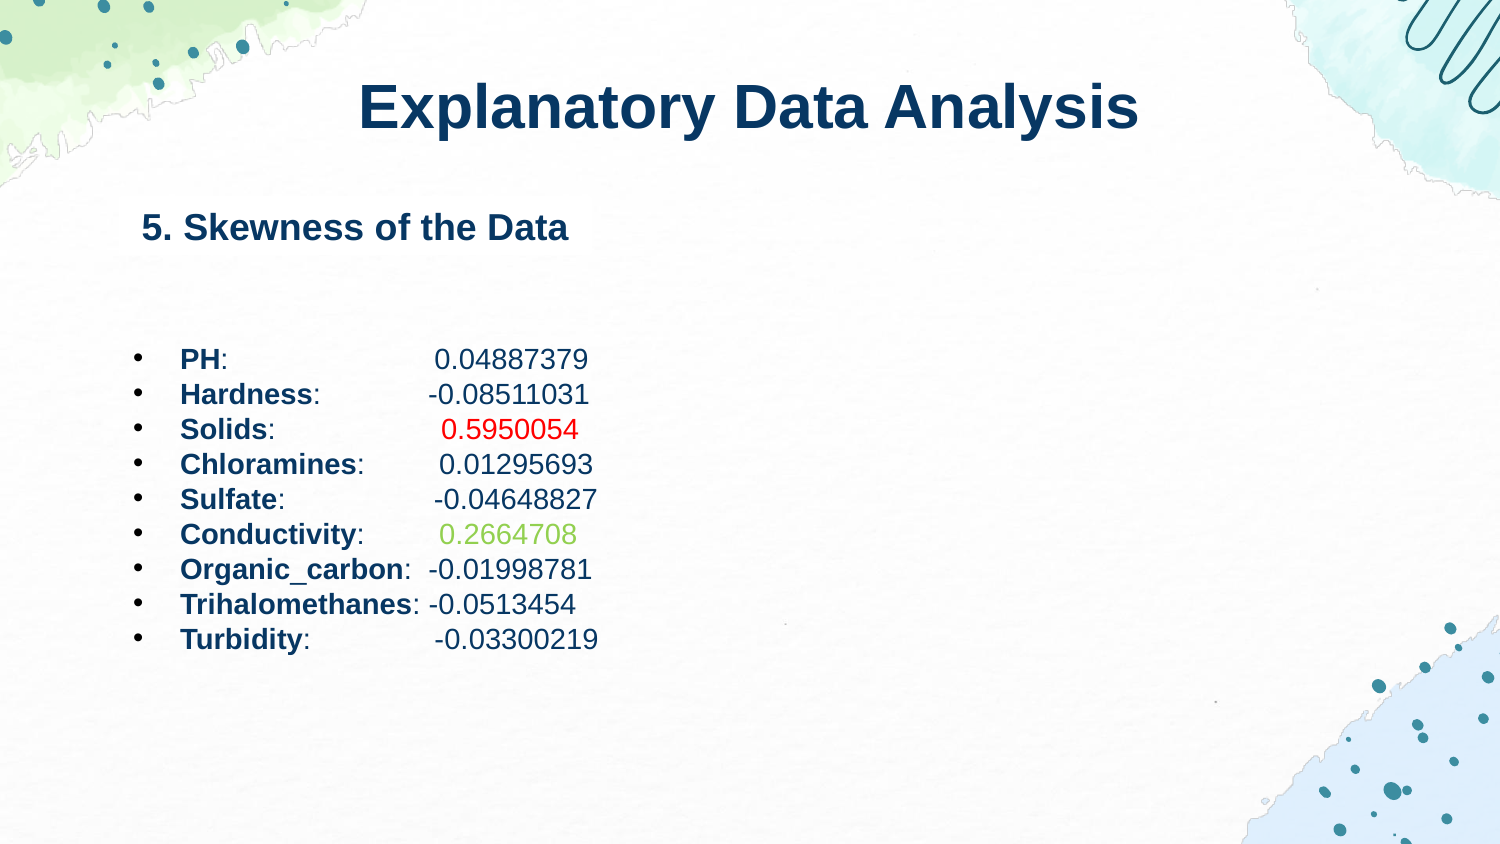

Explanatory Data Analysis
5. Skewness of the Data
PH:                         0.04887379
Hardness:             -0.08511031
Solids:                    0.5950054
Chloramines:         0.01295693
Sulfate:                  -0.04648827
Conductivity:         0.2664708
Organic_carbon:  -0.01998781
Trihalomethanes: -0.0513454
Turbidity:               -0.03300219